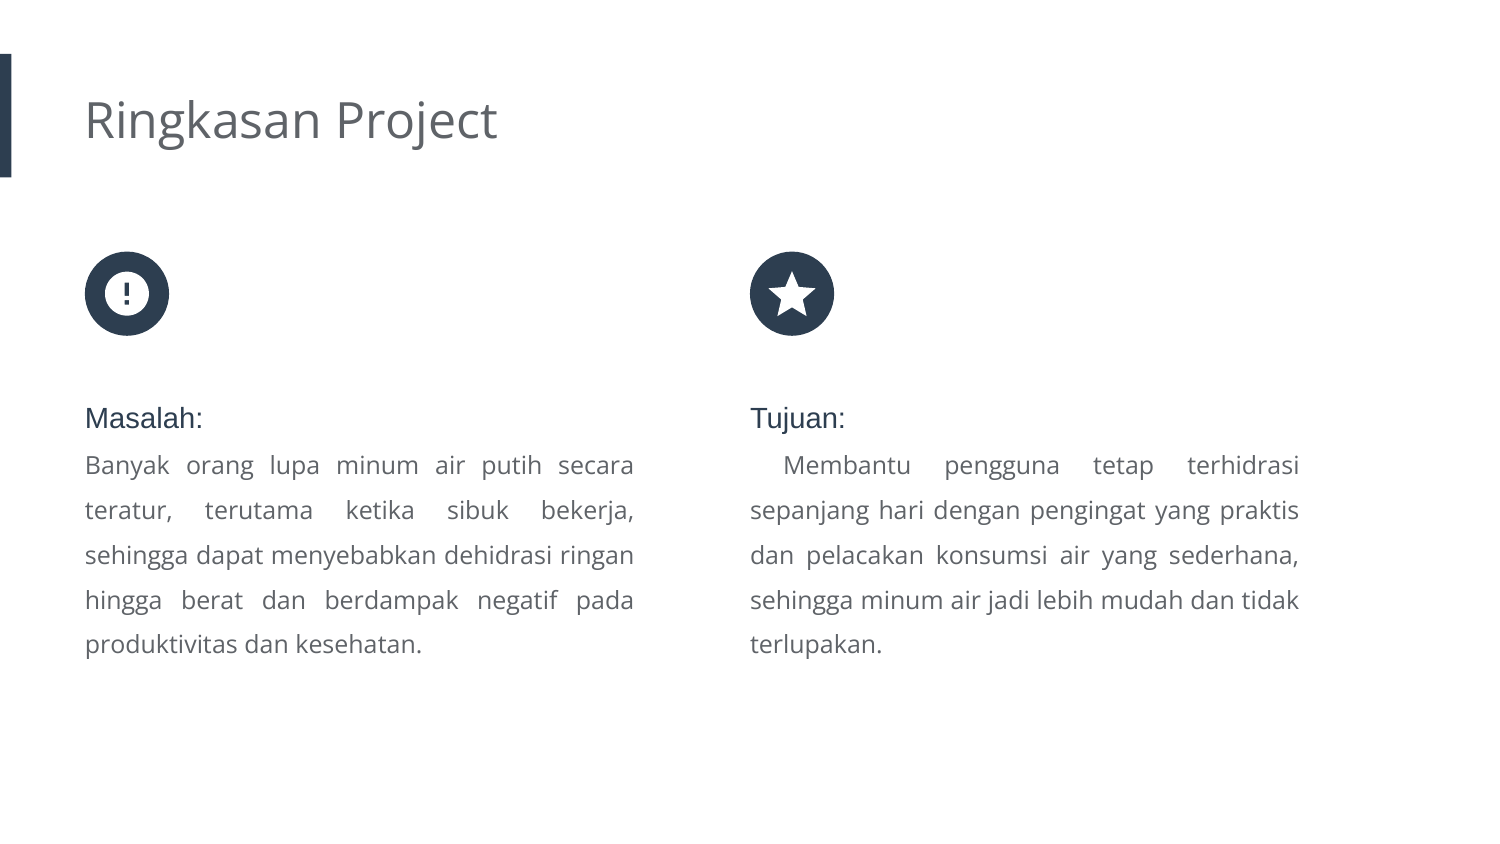

Ringkasan Project

Masalah:
Banyak orang lupa minum air putih secara teratur, terutama ketika sibuk bekerja, sehingga dapat menyebabkan dehidrasi ringan hingga berat dan berdampak negatif pada produktivitas dan kesehatan.
Tujuan:
 Membantu pengguna tetap terhidrasi sepanjang hari dengan pengingat yang praktis dan pelacakan konsumsi air yang sederhana, sehingga minum air jadi lebih mudah dan tidak terlupakan.